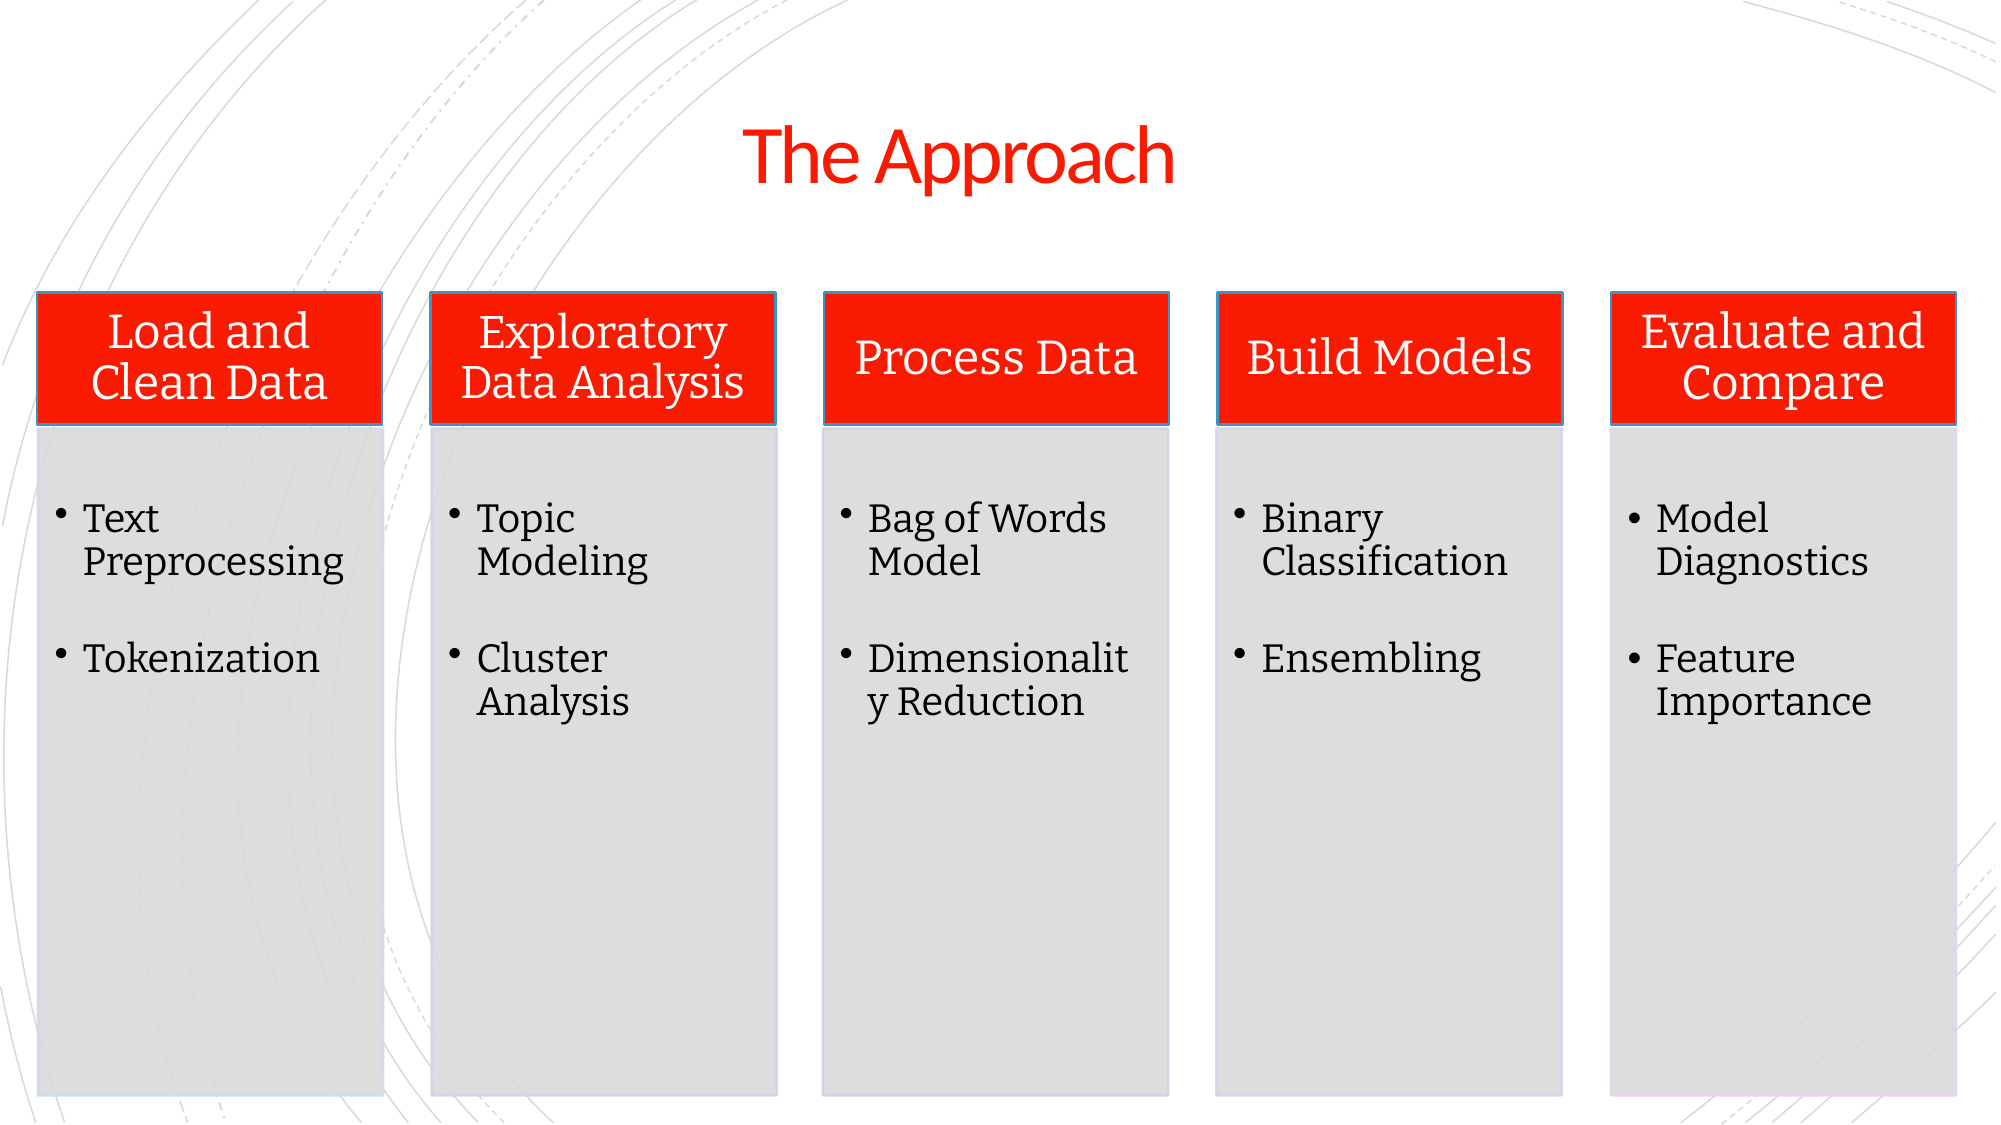

The Approach
Load and Clean Data

Text Preprocessing

Tokenization
Exploratory Data Analysis

Topic Modeling

Cluster Analysis
Process Data

Bag of Words Model

Dimensionality Reduction
Build Models

Binary Classification

Ensembling

Evaluate and Compare

Model Diagnostics

Feature Importance